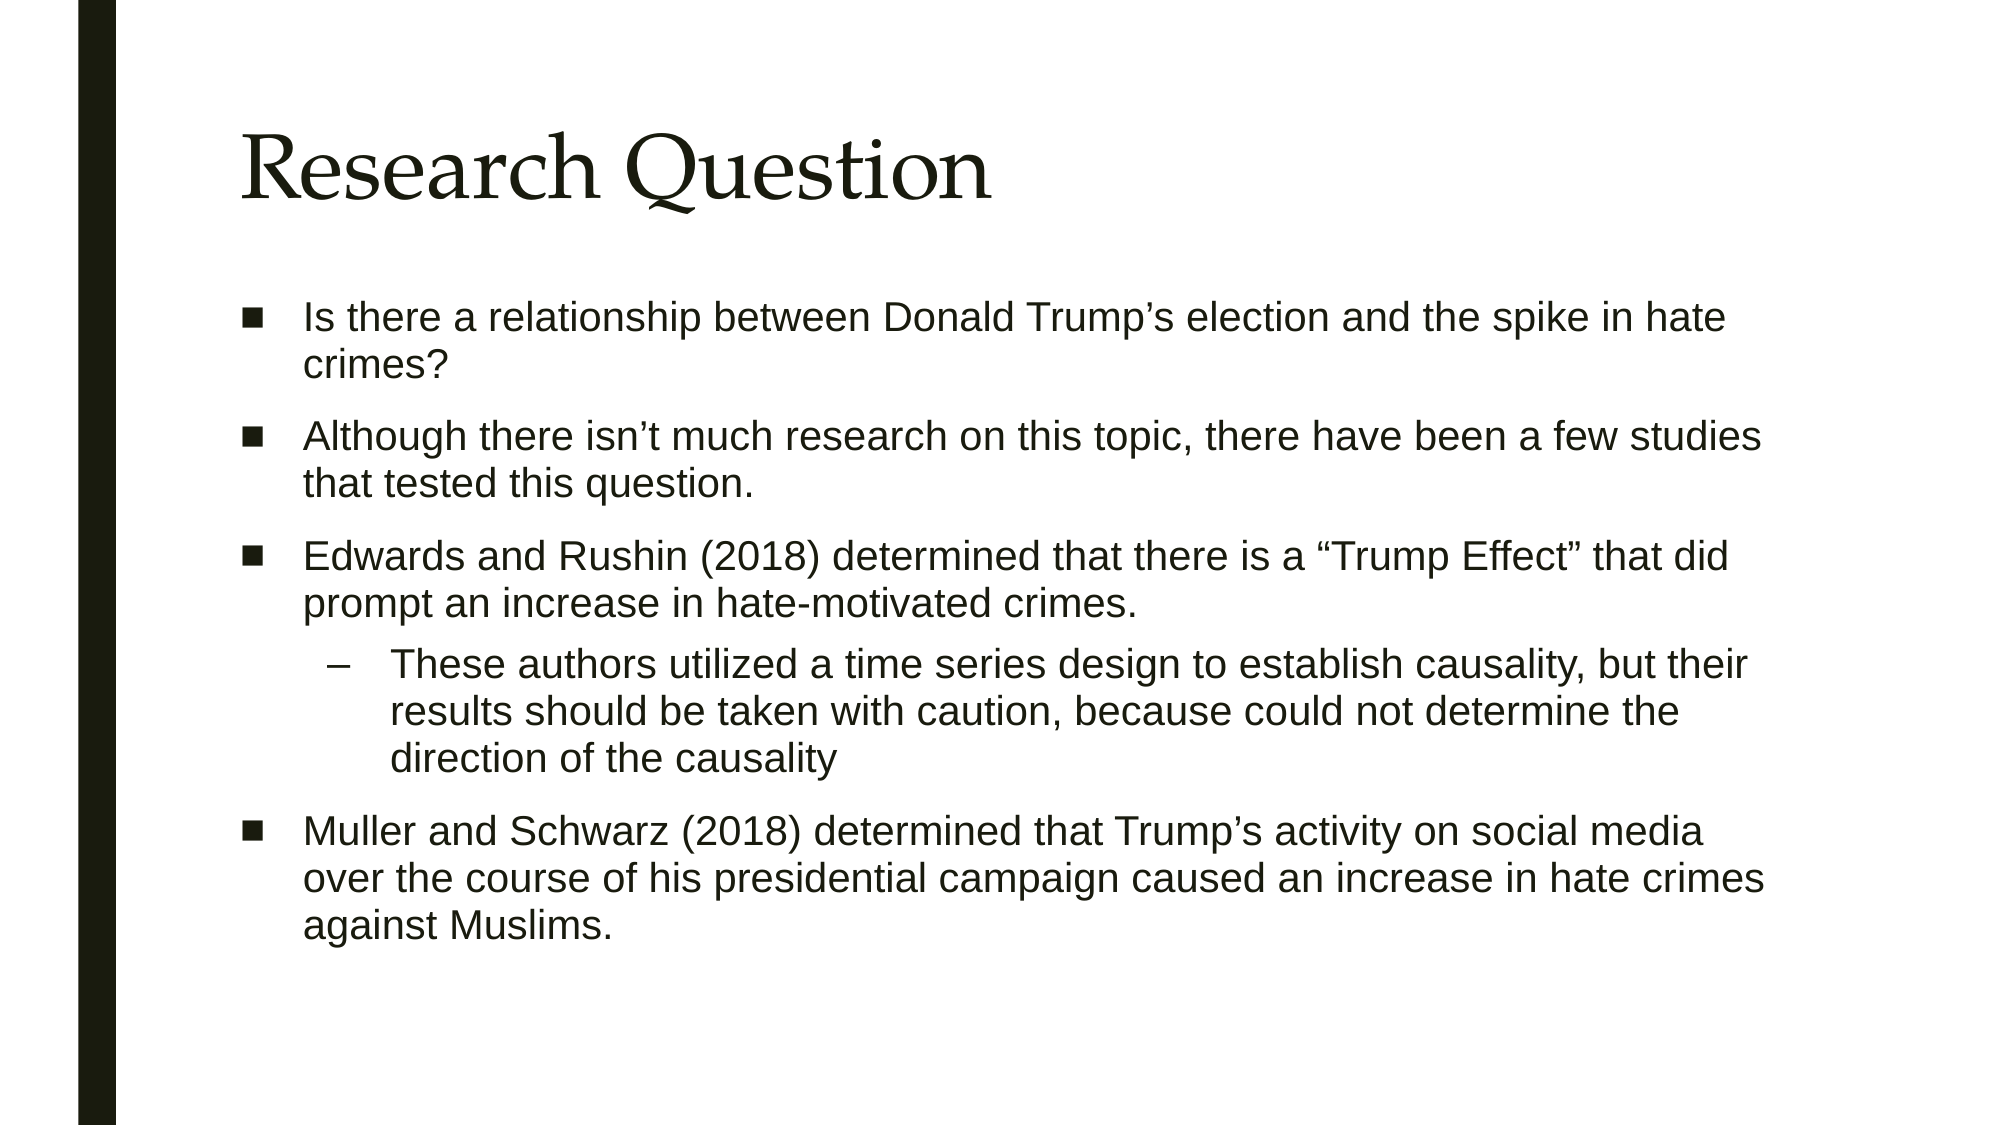

# Research Question
Is there a relationship between Donald Trump’s election and the spike in hate crimes?
Although there isn’t much research on this topic, there have been a few studies that tested this question.
Edwards and Rushin (2018) determined that there is a “Trump Effect” that did prompt an increase in hate-motivated crimes.
These authors utilized a time series design to establish causality, but their results should be taken with caution, because could not determine the direction of the causality
Muller and Schwarz (2018) determined that Trump’s activity on social media over the course of his presidential campaign caused an increase in hate crimes against Muslims.